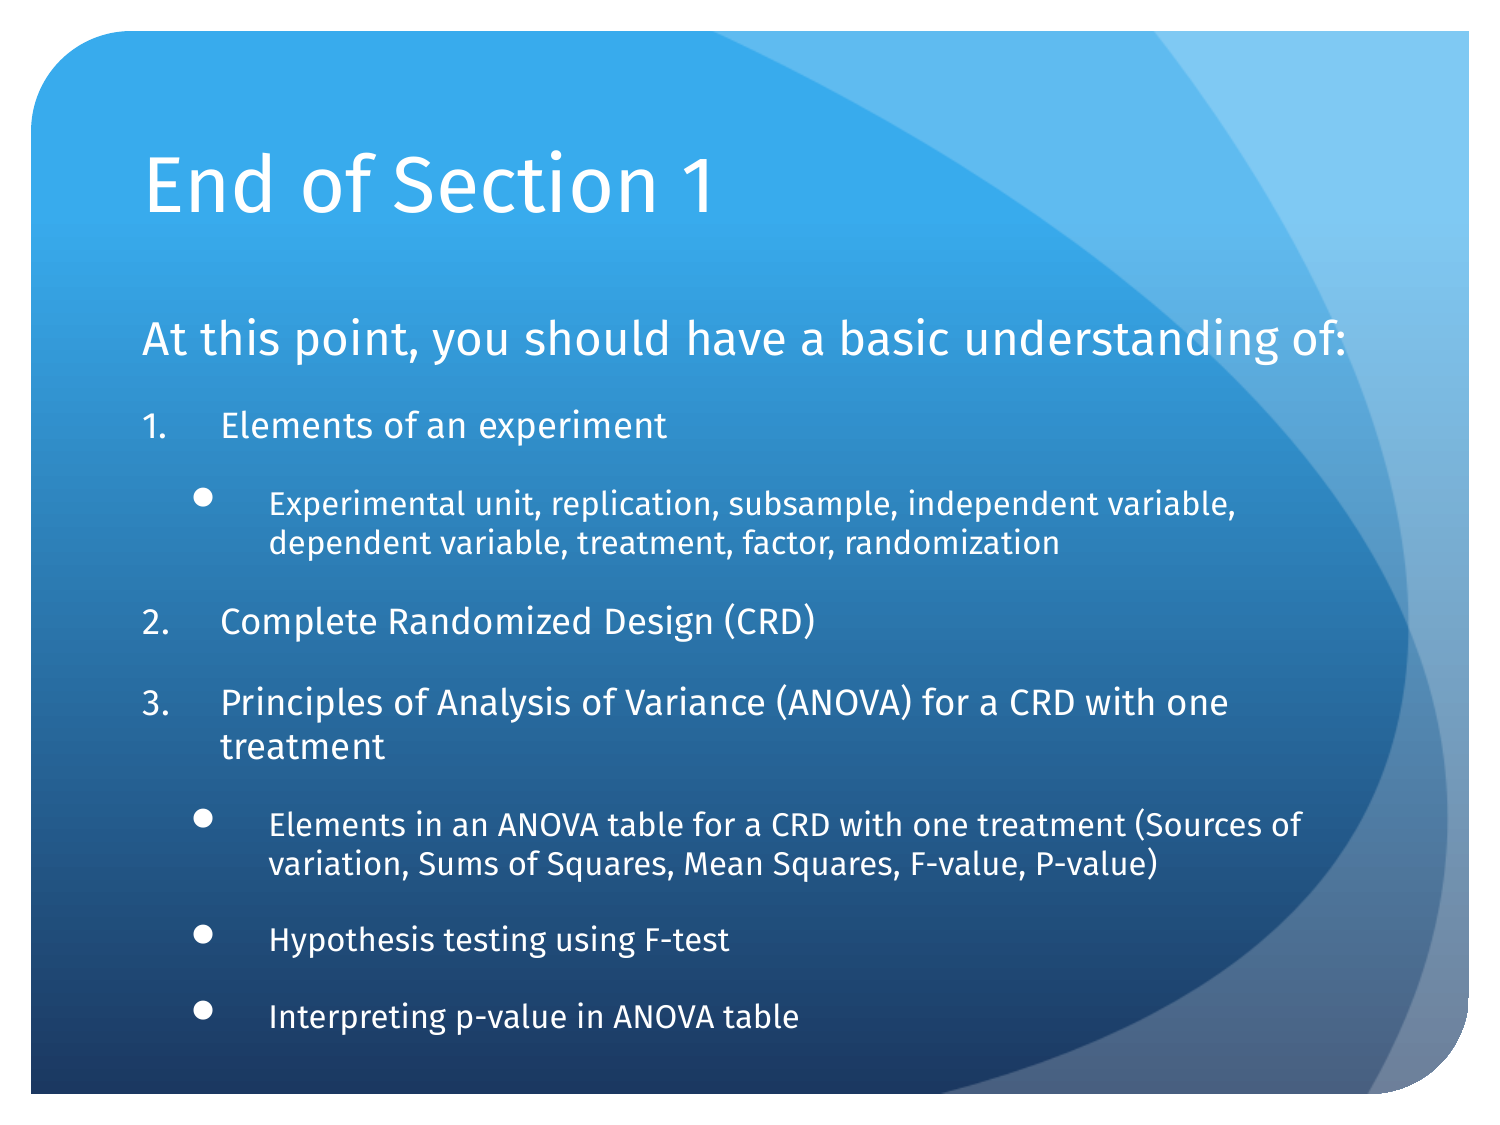

# End of Section 1
At this point, you should have a basic understanding of:
Elements of an experiment
Experimental unit, replication, subsample, independent variable, dependent variable, treatment, factor, randomization
Complete Randomized Design (CRD)
Principles of Analysis of Variance (ANOVA) for a CRD with one treatment
Elements in an ANOVA table for a CRD with one treatment (Sources of variation, Sums of Squares, Mean Squares, F-value, P-value)
Hypothesis testing using F-test
Interpreting p-value in ANOVA table